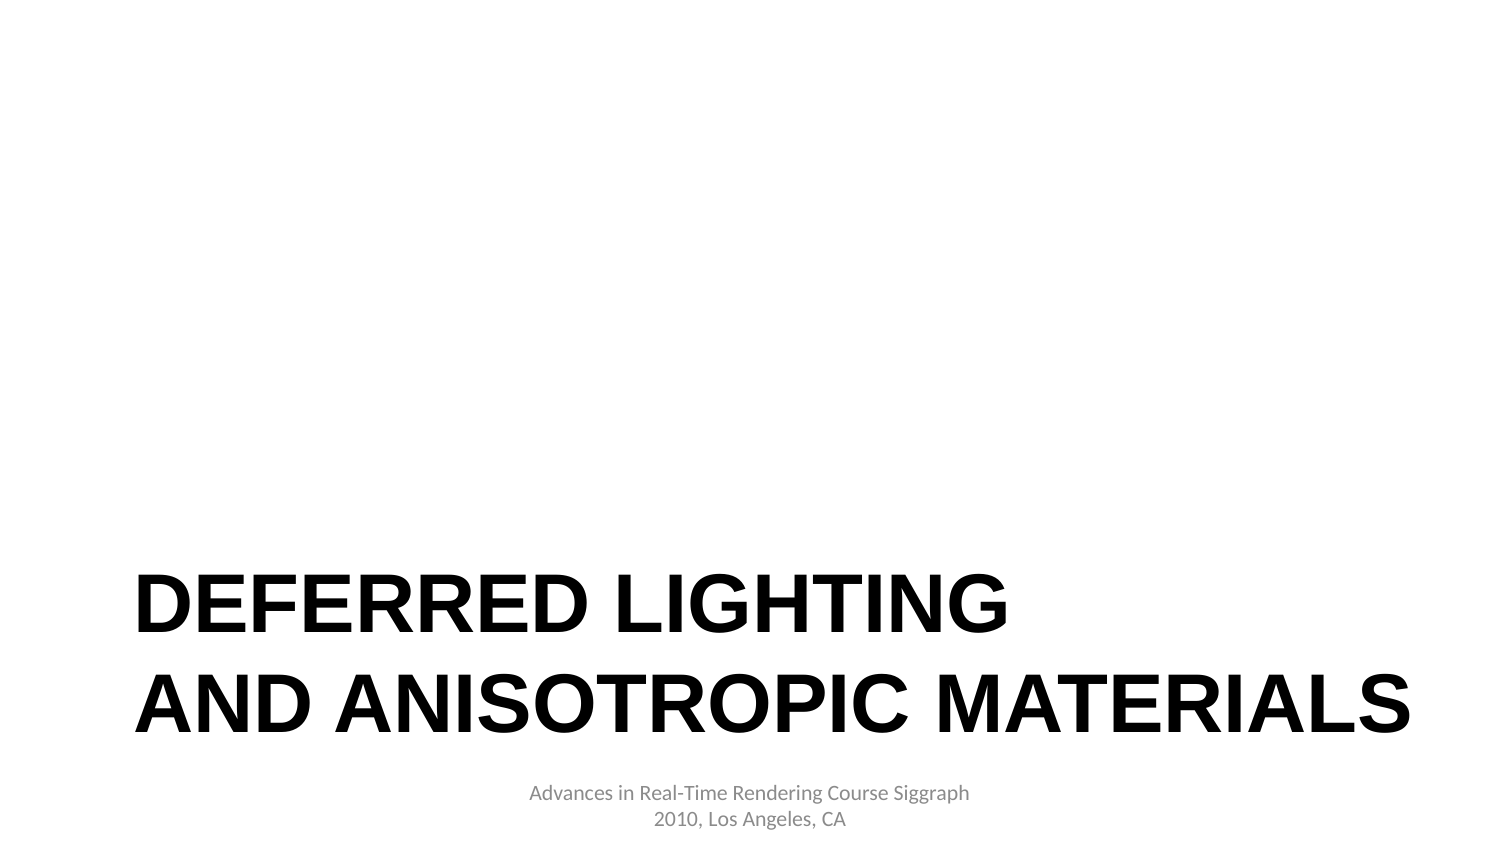

# Deferred lighting and Anisotropic materials
Advances in Real-Time Rendering Course Siggraph 2010, Los Angeles, CA